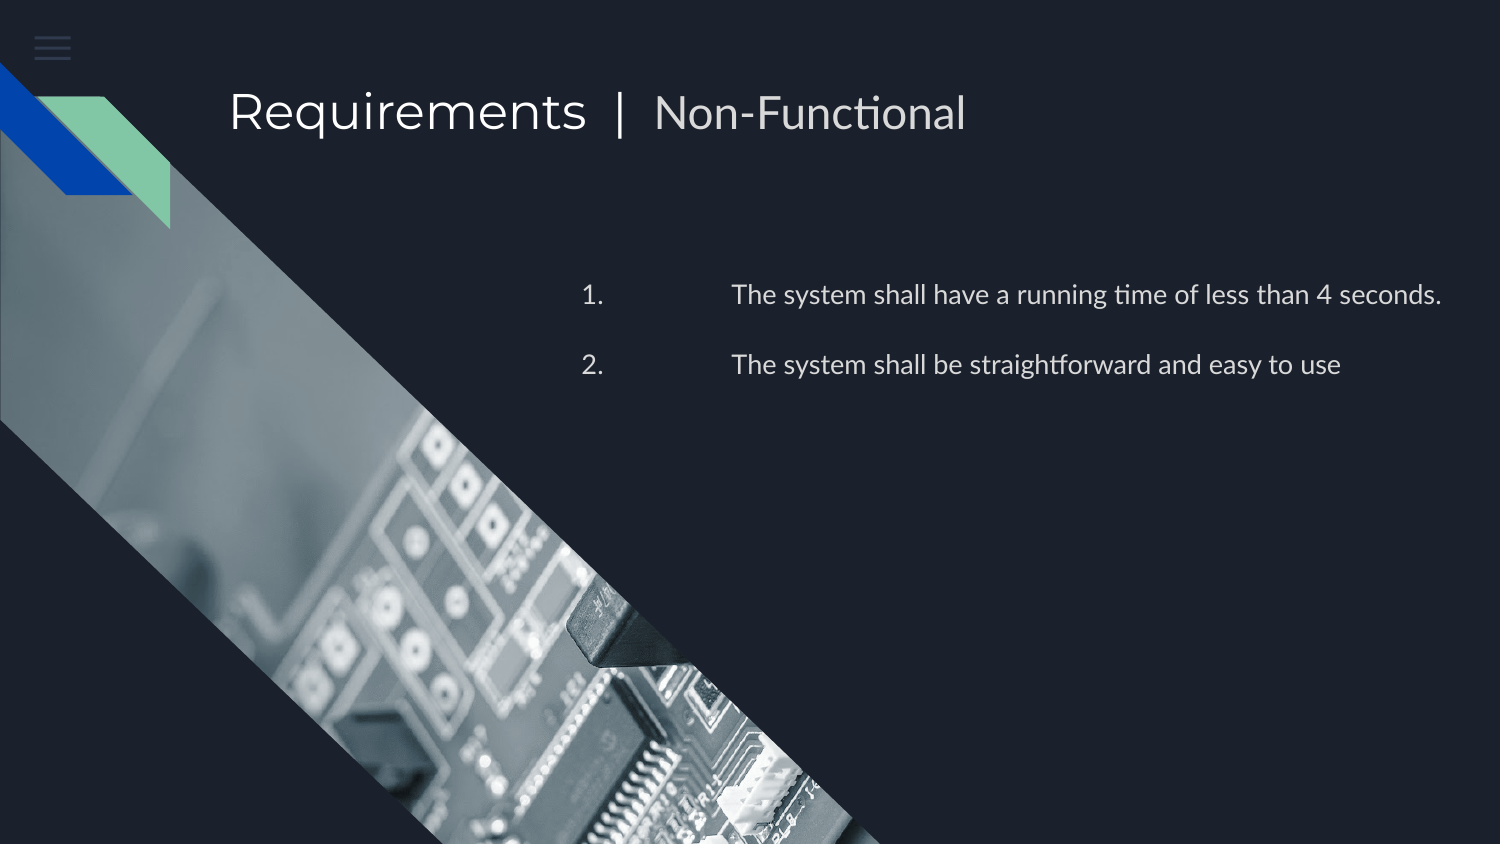

# Requirements  |  Non-Functional

1.	The system shall have a running time of less than 4 seconds.
2.	The system shall be straightforward and easy to use